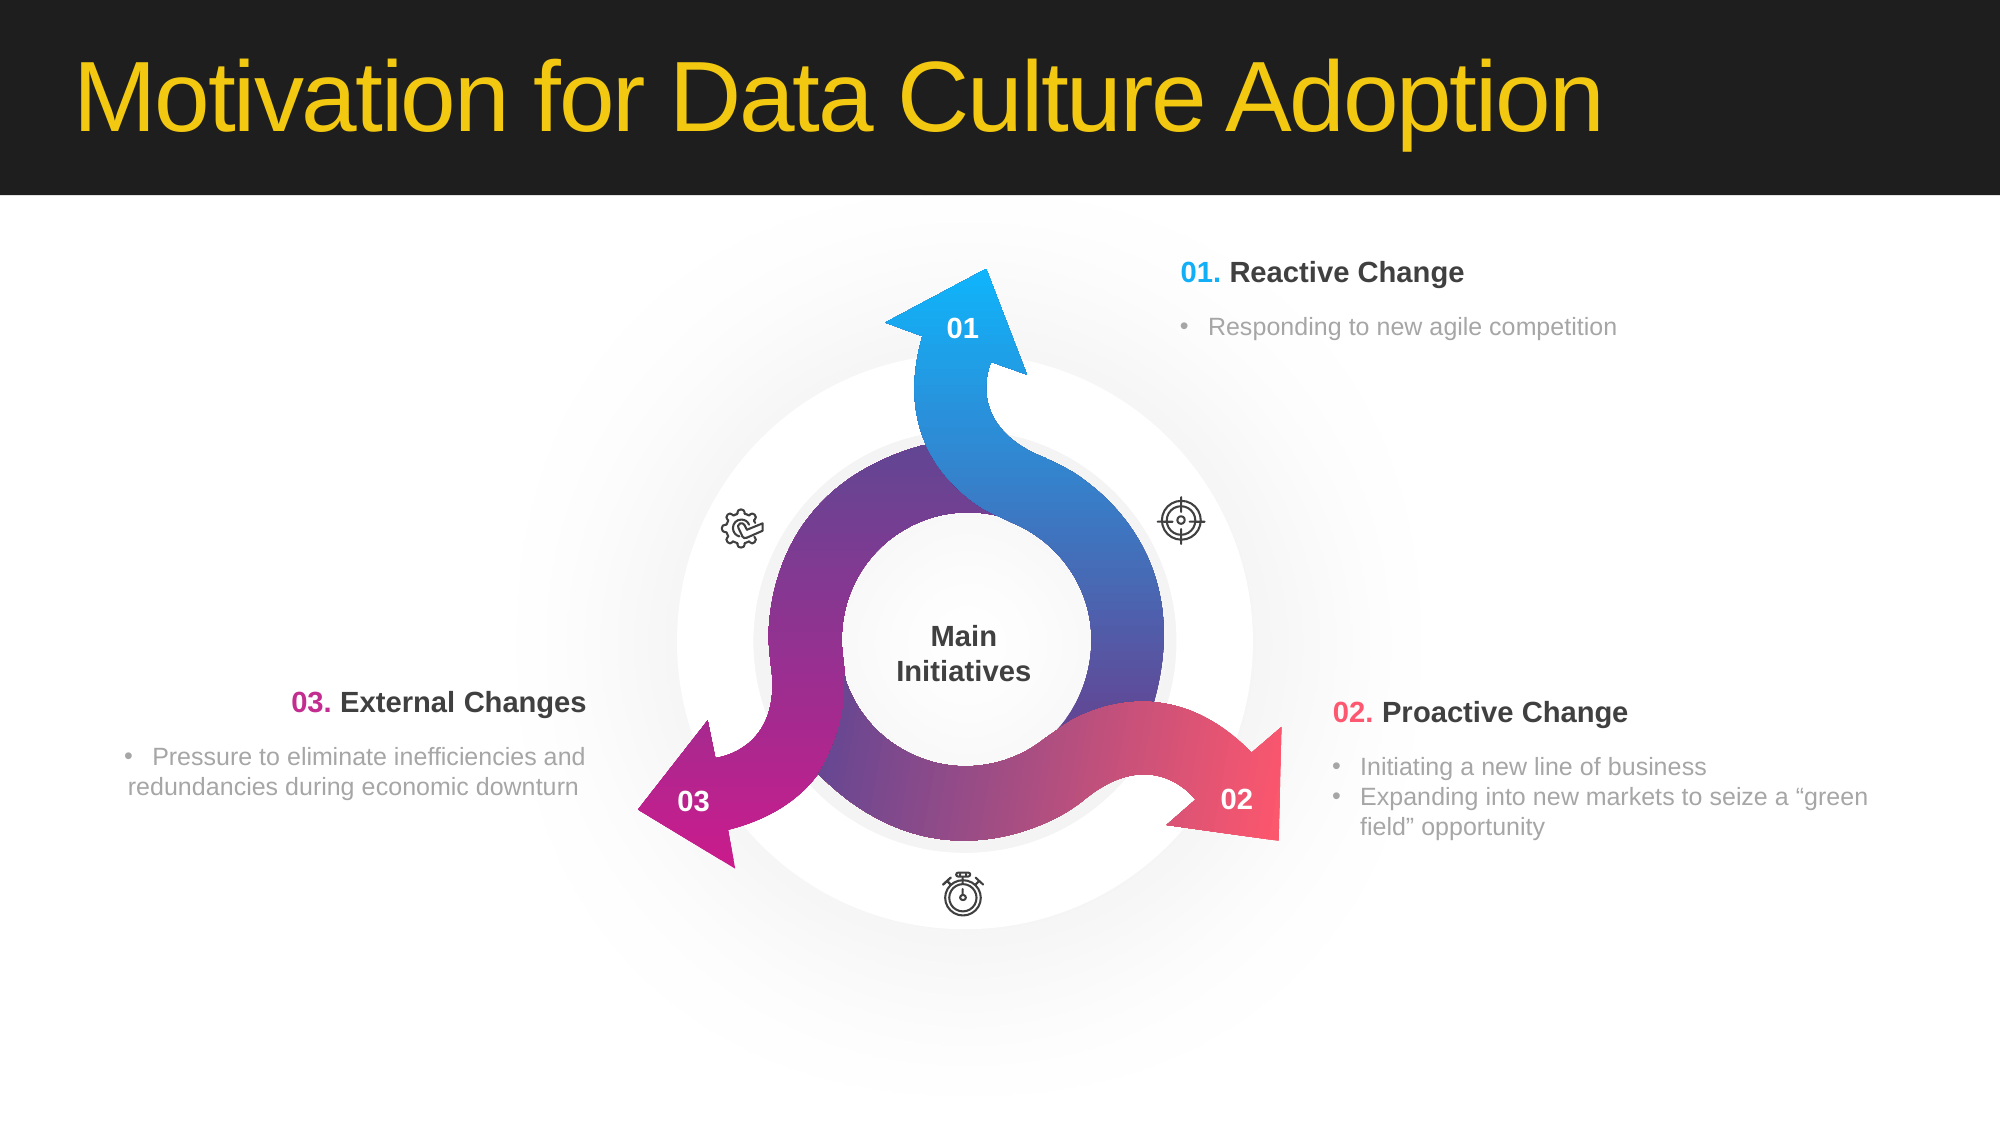

# Motivation for Data Culture Adoption
01. Reactive Change
Responding to new agile competition

01

Main Initiatives
03. External Changes
Pressure to eliminate inefficiencies and redundancies during economic downturn
02. Proactive Change
Initiating a new line of business
Expanding into new markets to seize a “green field” opportunity
02
03